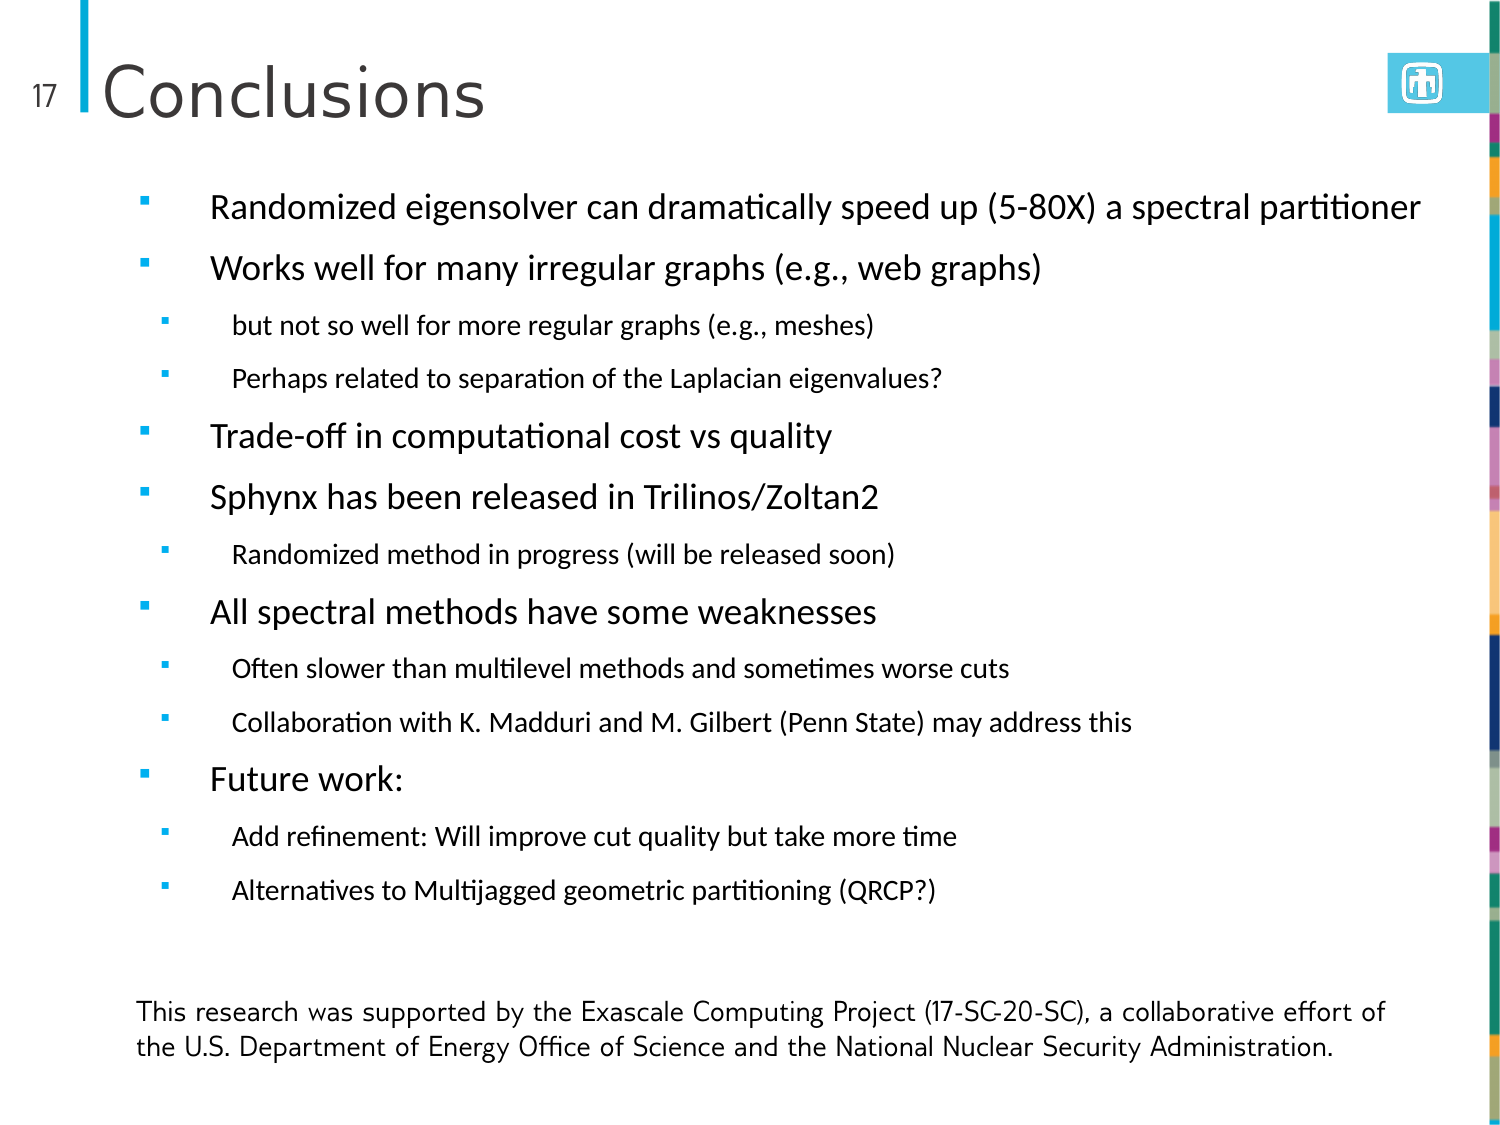

# Conclusions
17
Randomized eigensolver can dramatically speed up (5-80X) a spectral partitioner
Works well for many irregular graphs (e.g., web graphs)
but not so well for more regular graphs (e.g., meshes)
Perhaps related to separation of the Laplacian eigenvalues?
Trade-off in computational cost vs quality
Sphynx has been released in Trilinos/Zoltan2
Randomized method in progress (will be released soon)
All spectral methods have some weaknesses
Often slower than multilevel methods and sometimes worse cuts
Collaboration with K. Madduri and M. Gilbert (Penn State) may address this
Future work:
Add refinement: Will improve cut quality but take more time
Alternatives to Multijagged geometric partitioning (QRCP?)

This research was supported by the Exascale Computing Project (17-SC-20-SC), a collaborative effort of the U.S. Department of Energy Office of Science and the National Nuclear Security Administration.